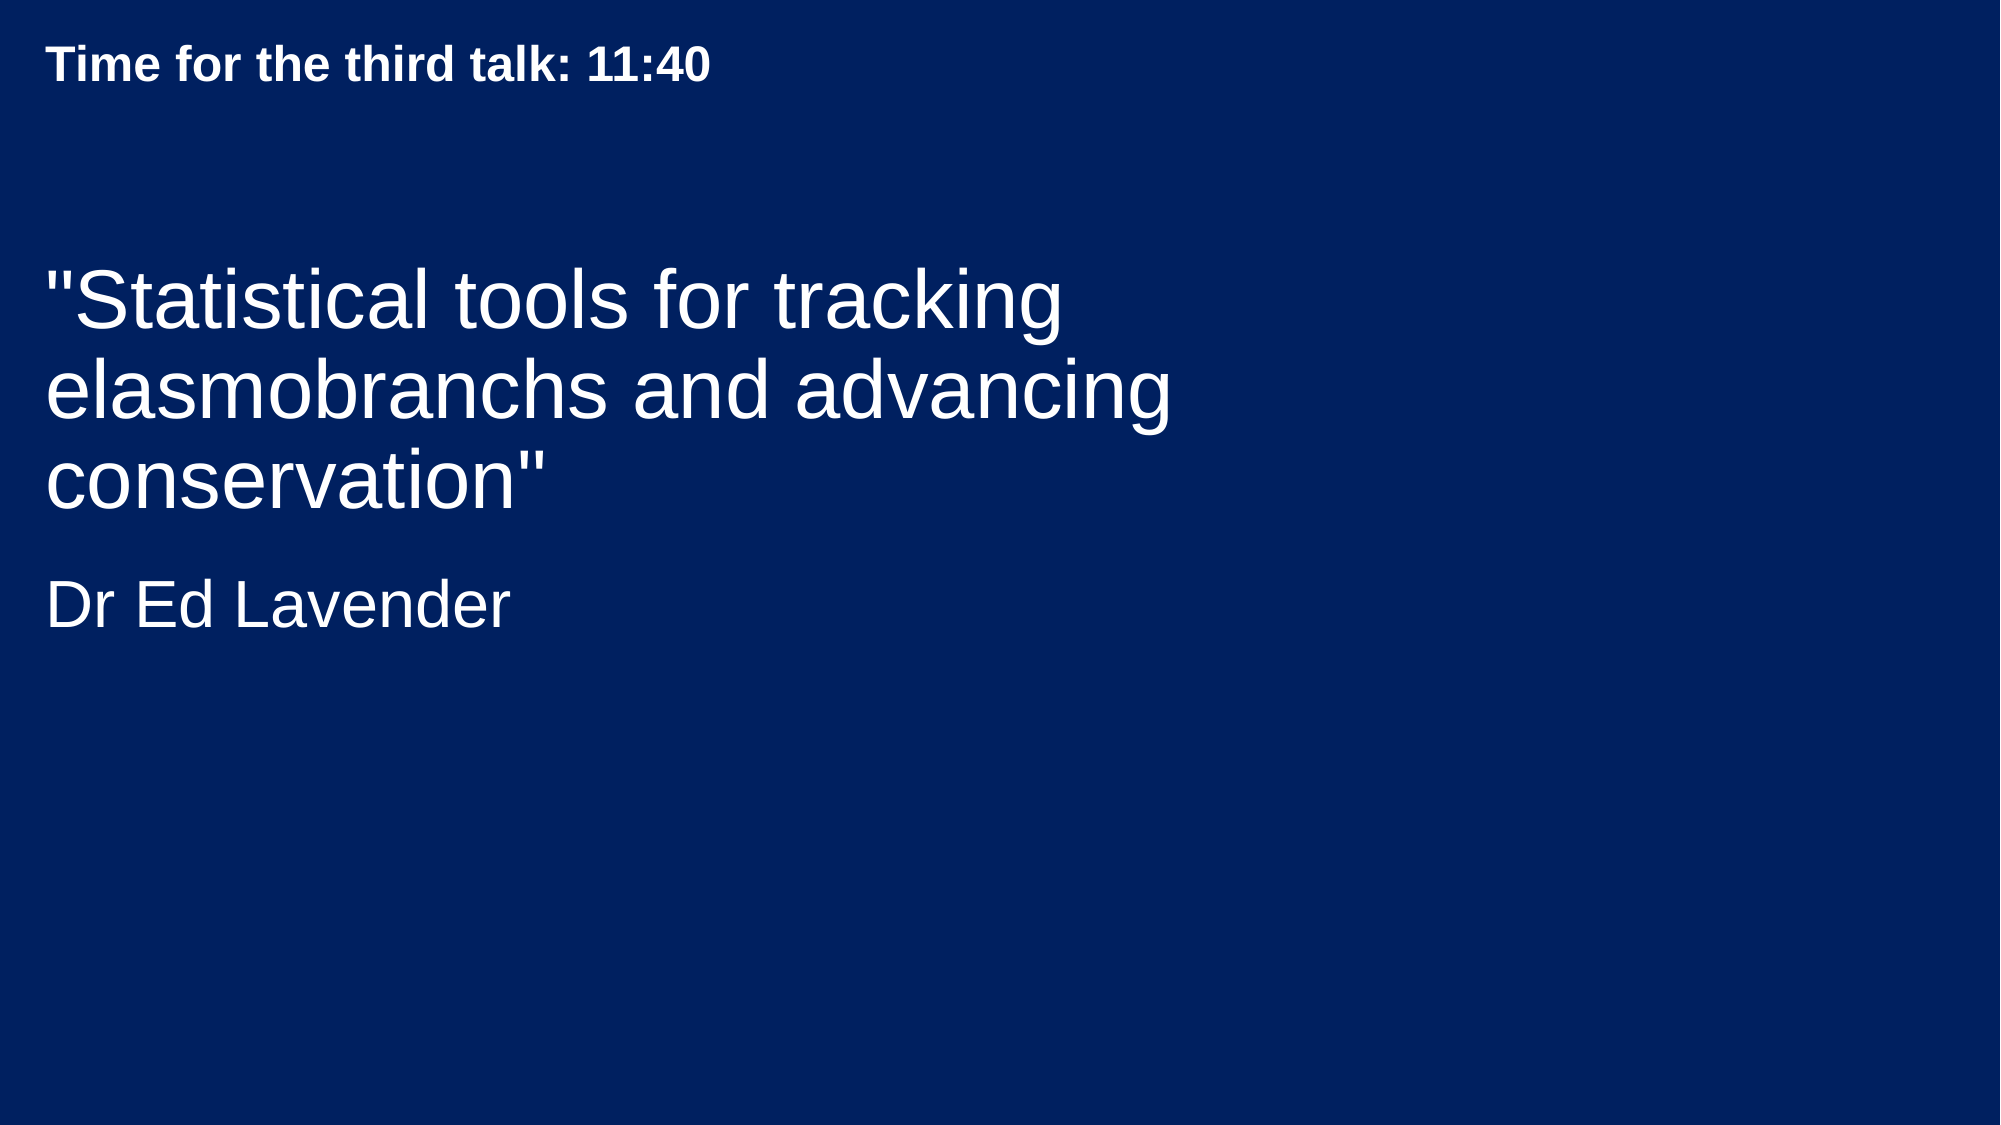

Time for the third talk: 11:40
# "Statistical tools for tracking elasmobranchs and advancing conservation"
Dr Ed Lavender